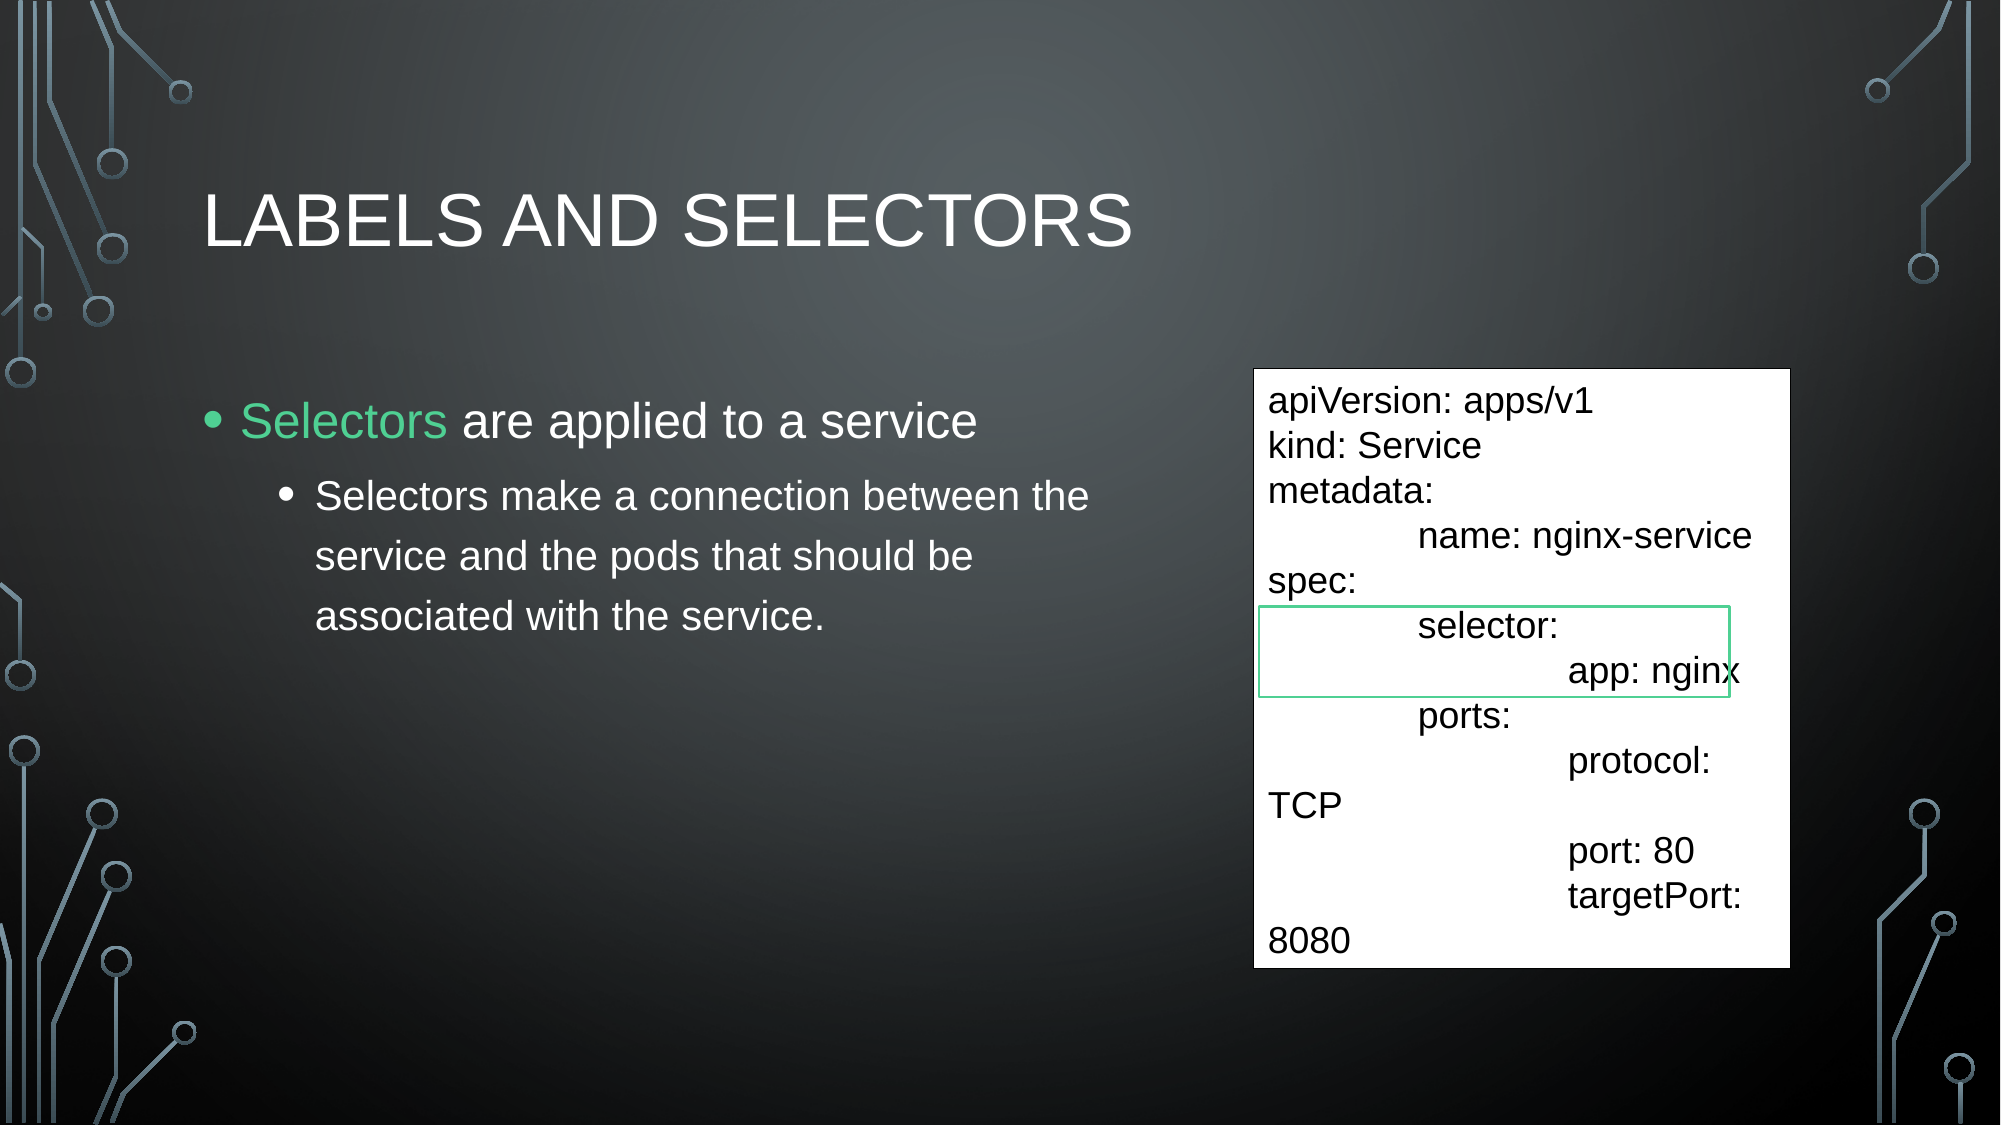

# Labels and Selectors
Selectors are applied to a service
Selectors make a connection between the service and the pods that should be associated with the service.
apiVersion: apps/v1
kind: Service
metadata:
	name: nginx-service
spec:
	selector:
		app: nginx
	ports:
		protocol: TCP
		port: 80
		targetPort: 8080